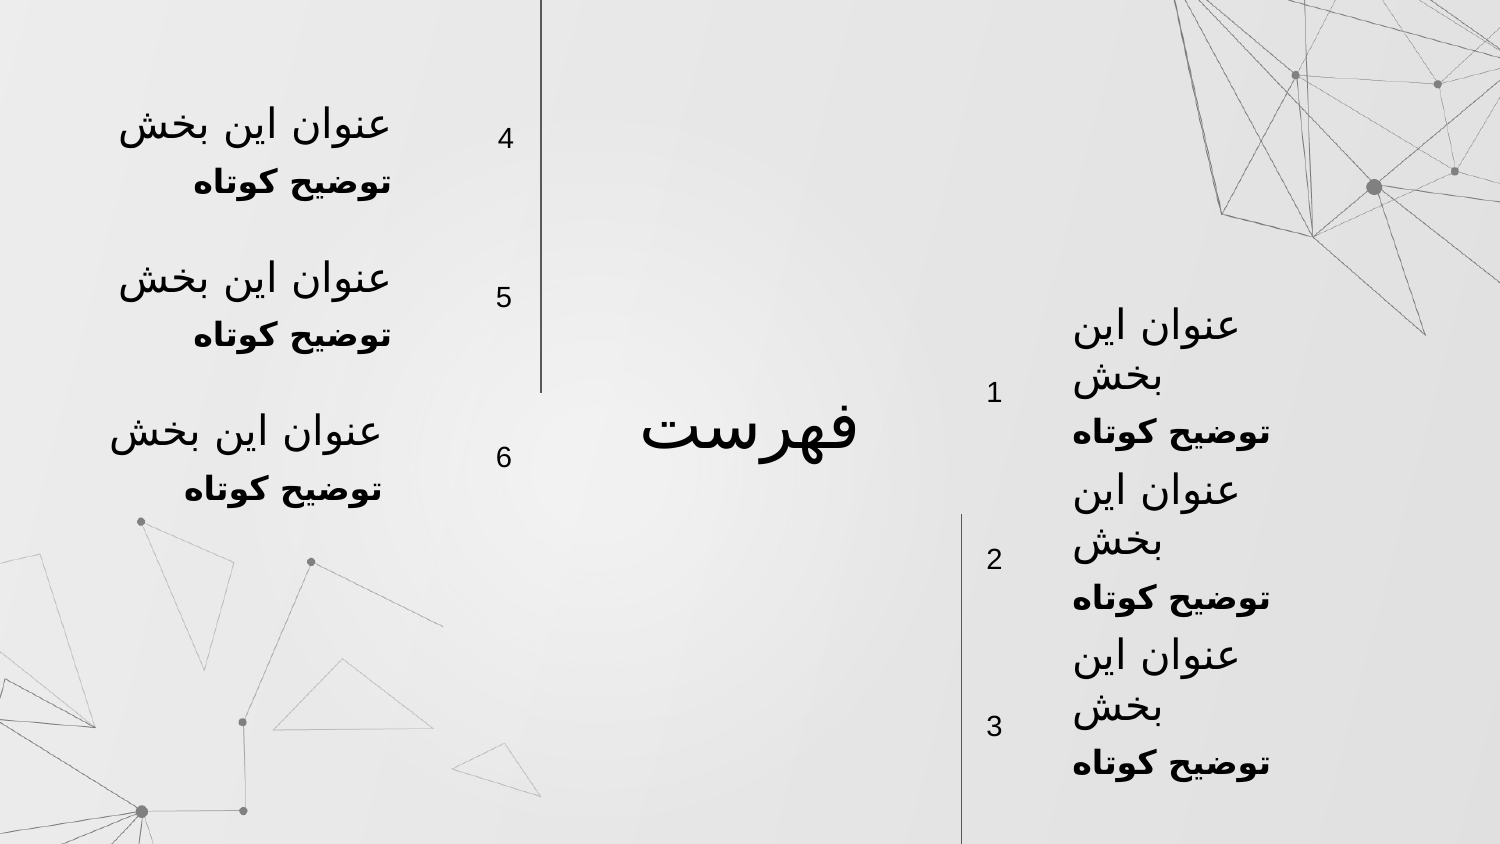

4
عنوان این بخش
توضیح کوتاه
5
عنوان این بخش
توضیح کوتاه
1
فهرست
عنوان این بخش
توضیح کوتاه
6
عنوان این بخش
توضیح کوتاه
2
عنوان این بخش
توضیح کوتاه
3
عنوان این بخش
توضیح کوتاه